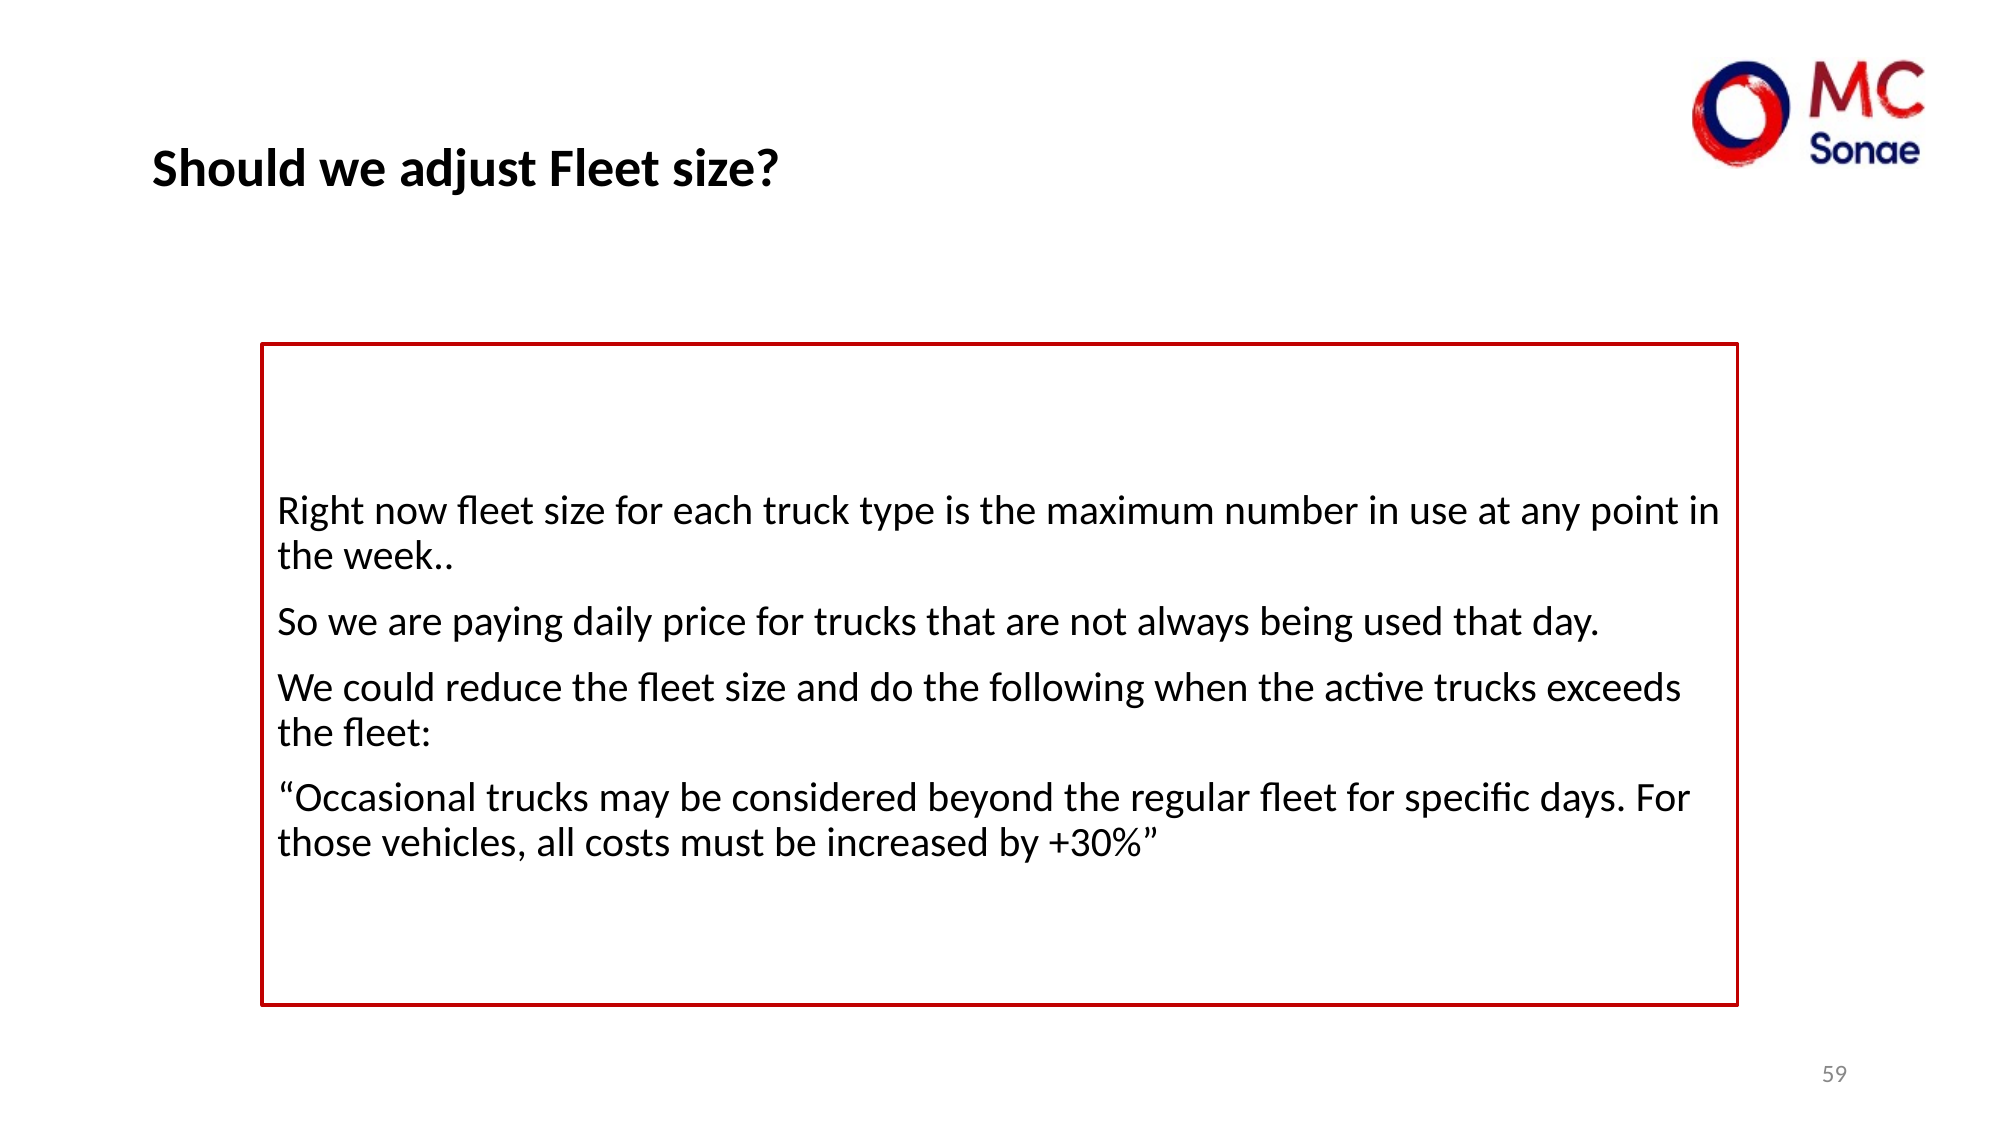

# Should we adjust Fleet size?

Right now fleet size for each truck type is the maximum number in use at any point in the week..
So we are paying daily price for trucks that are not always being used that day.
We could reduce the fleet size and do the following when the active trucks exceeds the fleet:
“Occasional trucks may be considered beyond the regular fleet for specific days. For those vehicles, all costs must be increased by +30%”

59